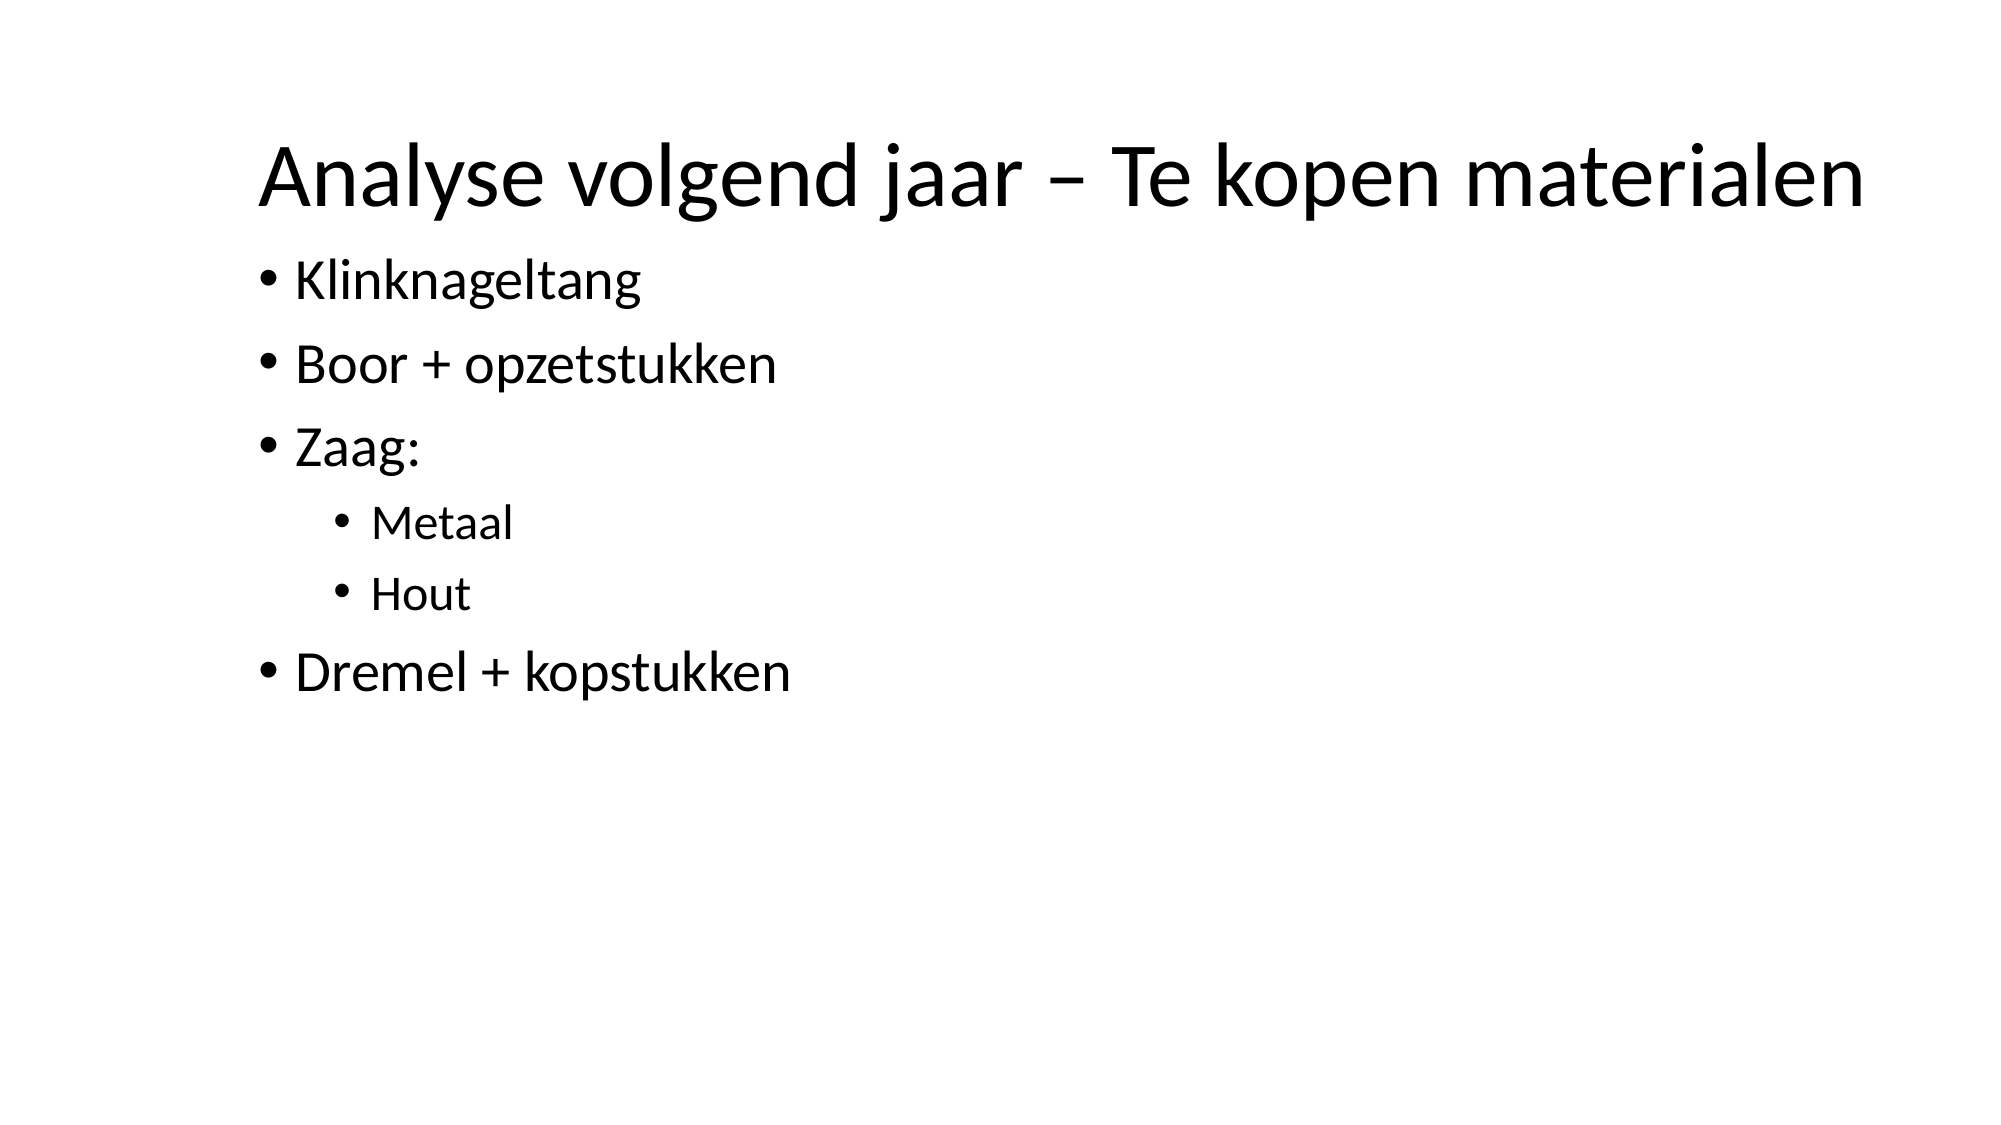

Analyse volgend jaar – Te kopen materialen
Klinknageltang
Boor + opzetstukken
Zaag:
Metaal
Hout
Dremel + kopstukken